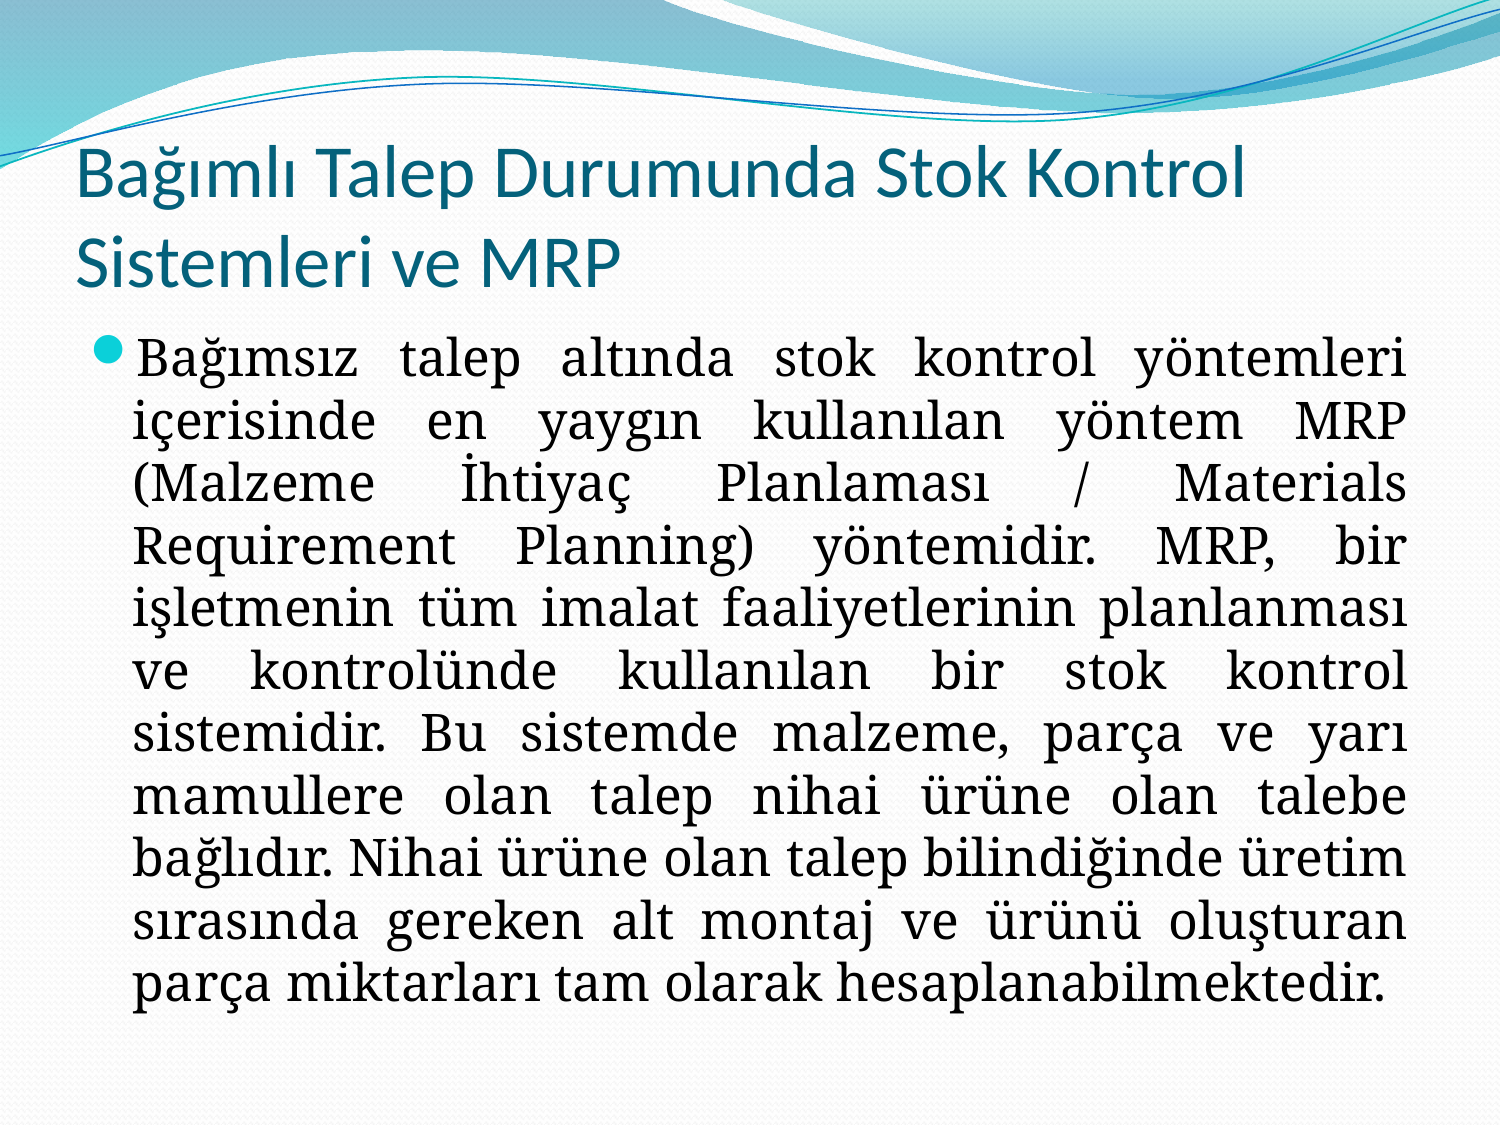

# Bağımlı Talep Durumunda Stok Kontrol Sistemleri ve MRP
Bağımsız talep altında stok kontrol yöntemleri içerisinde en yaygın kullanılan yöntem MRP (Malzeme İhtiyaç Planlaması / Materials Requirement Planning) yöntemidir. MRP, bir işletmenin tüm imalat faaliyetlerinin planlanması ve kontrolünde kullanılan bir stok kontrol sistemidir. Bu sistemde malzeme, parça ve yarı mamullere olan talep nihai ürüne olan talebe bağlıdır. Nihai ürüne olan talep bilindiğinde üretim sırasında gereken alt montaj ve ürünü oluşturan parça miktarları tam olarak hesaplanabilmektedir.